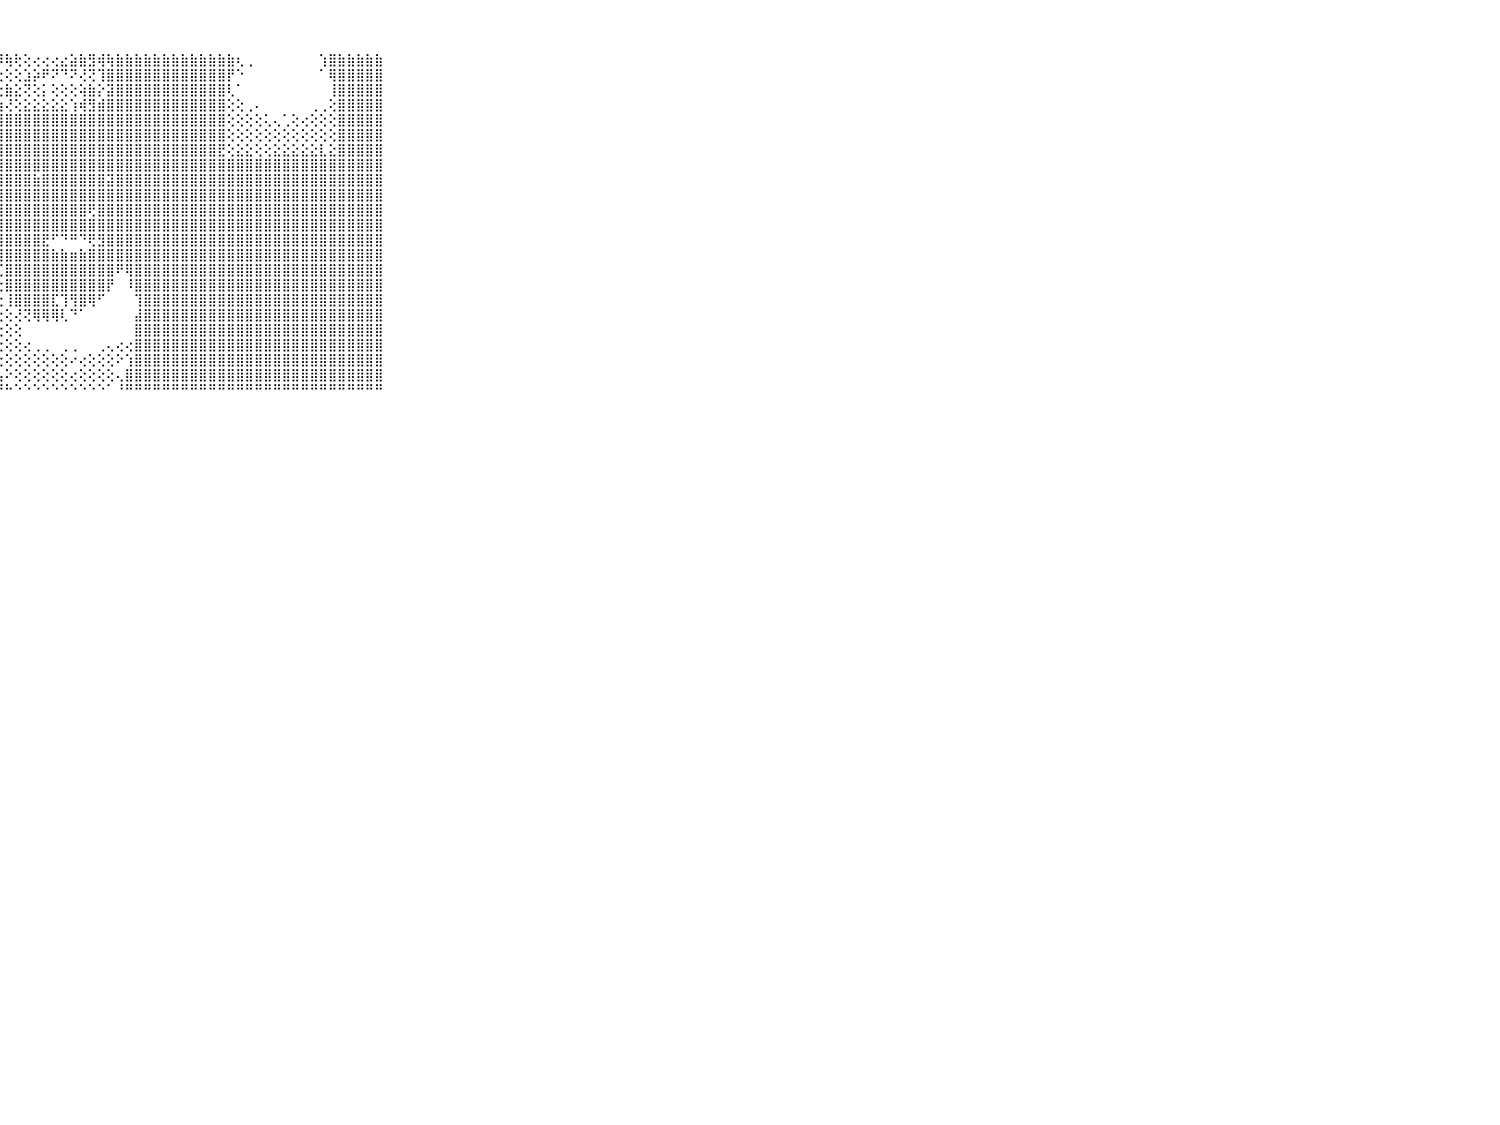

⠀⠀⠀⠀⠀⠀⠀⠀⠀⠀⠀⣵⣷⣷⣷⣷⣷⣷⣷⣷⣷⣾⣷⣷⣷⣷⣷⡿⢷⢗⢕⢔⢔⢔⣔⣵⣷⣻⢾⢷⣷⣷⣷⣷⣷⣷⣷⣷⣷⣷⣷⣷⣷⢆⢀⠀⠀⠀⠀⠀⠀⠀⢱⣿⣷⣷⣷⣷⣷⠀⠀⠀⠀⠀⠀⠀⠀⠀⠀⠀⠀
⠀⠀⠀⠀⠀⠀⠀⠀⠀⠀⠀⣿⣿⣿⣿⣿⣿⣿⣿⣿⣿⣿⣿⣿⣿⡿⢿⢕⢕⢕⣱⡵⠟⠝⠙⠝⢜⢝⢹⣿⣿⣿⣿⣿⣿⣿⣿⣿⣿⣿⣿⣿⡟⠑⠀⠀⠀⠀⠀⠀⠀⠀⠁⢿⣿⣿⣿⣿⣿⠀⠀⠀⠀⠀⠀⠀⠀⠀⠀⠀⠀
⠀⠀⠀⠀⠀⠀⠀⠀⠀⠀⠀⣸⣿⣿⣿⣿⣿⣿⣿⣿⣿⣿⣿⣿⡿⢕⡕⢕⣷⣕⢝⢕⡅⢕⢕⢕⢵⣷⡕⣽⣿⣿⣿⣿⣿⣿⣿⣿⣿⣿⣿⣿⢇⠁⠀⠀⠀⠀⠀⠀⠀⠀⠀⢸⣿⣿⣿⣿⣿⠀⠀⠀⠀⠀⠀⠀⠀⠀⠀⠀⠀
⠀⠀⠀⠀⠀⠀⠀⠀⠀⠀⠀⣿⣿⣿⣿⣿⣿⣿⣿⣿⣿⣿⣿⣏⢕⣾⢇⢱⢜⢕⣕⣕⣕⣕⣕⢱⢾⣻⣾⣿⣿⣿⣿⣿⣿⣿⣿⣿⣿⣿⣿⣿⢕⢕⢀⠄⠀⠀⠀⠀⠀⢀⢀⢕⣿⣿⣿⣿⣿⠀⠀⠀⠀⠀⠀⠀⠀⠀⠀⠀⠀
⠀⠀⠀⠀⠀⠀⠀⠀⠀⠀⠀⣿⣿⣿⣿⣿⣿⣿⣿⣿⣿⣿⣿⣿⢕⡝⢻⣿⣿⣿⣿⣿⣿⣿⣿⣿⣿⣿⣿⣿⣿⣿⣿⣿⣿⣿⣿⣿⣿⣿⣿⣿⢕⢕⢕⢕⢅⢄⢁⢕⢔⢕⢕⢕⣿⣿⣿⣿⣿⠀⠀⠀⠀⠀⠀⠀⠀⠀⠀⠀⠀
⠀⠀⠀⠀⠀⠀⠀⠀⠀⠀⠀⣿⣿⣿⣿⣿⣿⣿⣿⣿⣿⣿⣿⣿⢕⢵⣼⣿⣿⣿⣿⣿⣿⣿⣿⣿⣿⣿⣿⣿⣿⣿⣿⣿⣿⣿⣿⣿⣿⣿⣿⣿⢕⢕⢕⢕⢕⢕⢕⢕⢕⢕⢕⢕⣿⣿⣿⣿⣿⠀⠀⠀⠀⠀⠀⠀⠀⠀⠀⠀⠀
⠀⠀⠀⠀⠀⠀⠀⠀⠀⠀⠀⣿⣿⣿⣿⣿⣿⣿⣿⣿⣿⣿⣿⣿⢕⢕⣿⣿⣿⣿⣿⣿⣿⣿⣿⣿⣿⣿⣿⣿⣿⣿⣿⣿⣿⣿⣿⣿⣿⣿⣿⣟⢕⣕⣕⢕⢕⣕⣕⣕⣕⣕⣇⣕⣿⣿⣿⣿⣿⠀⠀⠀⠀⠀⠀⠀⠀⠀⠀⠀⠀
⠀⠀⠀⠀⠀⠀⠀⠀⠀⠀⠀⣿⣿⣿⣿⣿⣿⣿⣿⣿⣿⣿⣿⣿⢕⢕⣿⣿⣿⣿⣿⣿⣿⣿⣿⣿⣿⣿⣿⣿⣿⣿⣿⣿⣿⣿⣿⣿⣿⣿⣿⣿⣿⣿⣿⣿⣿⣿⣿⣿⣿⣿⣿⣿⣿⣿⣿⣿⣿⠀⠀⠀⠀⠀⠀⠀⠀⠀⠀⠀⠀
⠀⠀⠀⠀⠀⠀⠀⠀⠀⠀⠀⣿⣿⣿⣿⣿⣿⣿⣿⣿⣿⣿⣿⣿⡇⢕⣿⣿⣿⣿⣿⣷⣿⣿⣿⣿⣿⣿⣿⣽⣿⣿⣿⣿⣿⣿⣿⣿⣿⣿⣿⣿⣿⣿⣿⣿⣿⣿⣿⣿⣿⣿⣿⣿⣿⣿⣿⣿⣿⠀⠀⠀⠀⠀⠀⠀⠀⠀⠀⠀⠀
⠀⠀⠀⠀⠀⠀⠀⠀⠀⠀⠀⣿⣿⣿⣿⣿⣿⣿⣿⣿⣿⣿⣿⣿⣿⣷⣿⣿⣿⣿⣿⣿⣿⣿⣿⣿⣿⣿⣿⣿⣿⣿⣿⣿⣿⣿⣿⣿⣿⣿⣿⣿⣿⣿⣿⣿⣿⣿⣿⣿⣿⣿⣿⣿⣿⣿⣿⣿⣿⠀⠀⠀⠀⠀⠀⠀⠀⠀⠀⠀⠀
⠀⠀⠀⠀⠀⠀⠀⠀⠀⠀⠀⣿⣿⣿⣿⣿⣿⣿⣿⣿⣿⣿⣿⣿⣿⣿⣿⣿⣿⣿⣿⣿⣿⣿⣿⣿⣿⢟⣿⣿⣿⣿⣿⣿⣿⣿⣿⣿⣿⣿⣿⣿⣿⣿⣿⣿⣿⣿⣿⣿⣿⣿⣿⣿⣿⣿⣿⣿⣿⠀⠀⠀⠀⠀⠀⠀⠀⠀⠀⠀⠀
⠀⠀⠀⠀⠀⠀⠀⠀⠀⠀⠀⣿⣿⣿⣿⣿⣿⣿⣿⣿⣿⣿⣿⣿⣿⣿⣿⣿⣿⣿⣿⣿⣿⣿⣿⣿⣿⣿⣿⣿⣿⣿⣿⣿⣿⣿⣿⣿⣿⣿⣿⣿⣿⣿⣿⣿⣿⣿⣿⣿⣿⣿⣿⣿⣿⣿⣿⣿⣿⠀⠀⠀⠀⠀⠀⠀⠀⠀⠀⠀⠀
⠀⠀⠀⠀⠀⠀⠀⠀⠀⠀⠀⣿⣿⣿⣿⣿⣿⣿⣿⣿⣿⣿⣿⣿⣿⣿⣿⣿⣿⣿⣿⣿⣟⠋⠙⠛⠙⢟⣻⣿⣿⣿⣿⣿⣿⣿⣿⣿⣿⣿⣿⣿⣿⣿⣿⣿⣿⣿⣿⣿⣿⣿⣿⣿⣿⣿⣿⣿⣿⠀⠀⠀⠀⠀⠀⠀⠀⠀⠀⠀⠀
⠀⠀⠀⠀⠀⠀⠀⠀⠀⠀⠀⣿⣿⣿⣿⣿⣿⣿⣿⣿⣿⣿⣿⣿⣿⣿⣿⣿⣿⣿⣿⣿⣿⣷⣷⣶⣷⣿⣿⣿⣿⣿⣿⣿⣿⣿⣿⣿⣿⣿⣿⣿⣿⣿⣿⣿⣿⣿⣿⣿⣿⣿⣿⣿⣿⣿⣿⣿⣿⠀⠀⠀⠀⠀⠀⠀⠀⠀⠀⠀⠀
⠀⠀⠀⠀⠀⠀⠀⠀⠀⠀⠀⣿⣿⣿⣿⣿⣿⣿⣿⣿⣿⣿⣿⣿⣿⣿⣿⢏⣿⣿⣿⣿⣿⣿⣿⣿⣿⣿⣿⣿⠟⢿⣿⣿⣿⣿⣿⣿⣿⣿⣿⣿⣿⣿⣿⣿⣿⣿⣿⣿⣿⣿⣿⣿⣿⣿⣿⣿⣿⠀⠀⠀⠀⠀⠀⠀⠀⠀⠀⠀⠀
⠀⠀⠀⠀⠀⠀⠀⠀⠀⠀⠀⣿⣿⣿⣿⣿⣿⣿⣿⣿⣿⣿⣿⣿⣿⣿⢇⢔⣿⣿⣿⣿⣿⣿⣿⣿⣿⣿⣿⡟⠀⠸⣿⣿⣿⣿⣿⣿⣿⣿⣿⣿⣿⣿⣿⣿⣿⣿⣿⣿⣿⣿⣿⣿⣿⣿⣿⣿⣿⠀⠀⠀⠀⠀⠀⠀⠀⠀⠀⠀⠀
⠀⠀⠀⠀⠀⠀⠀⠀⠀⠀⠀⣿⣿⣿⣿⣿⣿⣿⣿⣿⣿⣿⣿⣿⣿⣿⢕⢕⢸⣿⣿⣿⣿⣏⢹⢻⣿⢿⠋⠀⠀⠀⢹⣿⣿⣿⣿⣿⣿⣿⣿⣿⣿⣿⣿⣿⣿⣿⣿⣿⣿⣿⣿⣿⣿⣿⣿⣿⣿⠀⠀⠀⠀⠀⠀⠀⠀⠀⠀⠀⠀
⠀⠀⠀⠀⠀⠀⠀⠀⠀⠀⠀⣿⣿⣿⣿⣿⣿⣿⣿⣿⣿⣿⣿⣿⣿⡿⠁⢕⢕⢜⢝⢿⢿⢿⢇⠙⠁⠀⠀⠀⠀⠀⣼⣿⣿⣿⣿⣿⣿⣿⣿⣿⣿⣿⣿⣿⣿⣿⣿⣿⣿⣿⣿⣿⣿⣿⣿⣿⣿⠀⠀⠀⠀⠀⠀⠀⠀⠀⠀⠀⠀
⠀⠀⠀⠀⠀⠀⠀⠀⠀⠀⠀⣿⣿⣿⣿⣿⣿⣿⣿⣿⣿⣿⣿⣿⣿⣯⢄⢔⢕⢕⠀⠀⠀⠀⠀⠀⠀⠀⠀⠀⠀⠀⣿⣿⣿⣿⣿⣿⣿⣿⣿⣿⣿⣿⣿⣿⣿⣿⣿⣿⣿⣿⣿⣿⣿⣿⣿⣿⣿⠀⠀⠀⠀⠀⠀⠀⠀⠀⠀⠀⠀
⠀⠀⠀⠀⠀⠀⠀⠀⠀⠀⠀⣿⣿⣿⣿⣿⣿⣿⣿⣿⣿⣿⣿⣿⣿⣿⡇⢕⢕⢕⢔⢀⢀⠀⢀⢀⠀⠀⢀⢄⢔⢔⣿⣿⣿⣿⣿⣿⣿⣿⣿⣿⣿⣿⣿⣿⣿⣿⣿⣿⣿⣿⣿⣿⣿⣿⣿⣿⣿⠀⠀⠀⠀⠀⠀⠀⠀⠀⠀⠀⠀
⠀⠀⠀⠀⠀⠀⠀⠀⠀⠀⠀⣿⣿⣿⣿⣿⣿⣿⣿⣿⣿⣿⣿⣿⣿⣿⣷⢕⢕⢕⢕⢕⢕⢕⢕⠔⢔⢕⢕⢕⠕⢱⣿⣿⣿⣿⣿⣿⣿⣿⣿⣿⣿⣿⣿⣿⣿⣿⣿⣿⣿⣿⣿⣿⣿⣿⣿⣿⣿⠀⠀⠀⠀⠀⠀⠀⠀⠀⠀⠀⠀
⠀⠀⠀⠀⠀⠀⠀⠀⠀⠀⠀⣿⣿⣿⣿⣿⣿⣿⣿⣿⣿⣿⣿⣿⣿⣿⣿⣧⠕⢕⢕⢕⢕⢕⢕⢔⢕⢕⢕⢕⢄⣿⣿⣿⣿⣿⣿⣿⣿⣿⣿⣿⣿⣿⣿⣿⣿⣿⣿⣿⣿⣿⣿⣿⣿⣿⣿⣿⣿⠀⠀⠀⠀⠀⠀⠀⠀⠀⠀⠀⠀
⠀⠀⠀⠀⠀⠀⠀⠀⠀⠀⠀⠛⠛⠛⠛⠛⠛⠛⠛⠛⠛⠛⠛⠛⠛⠛⠛⠛⠓⠑⠑⠑⠑⠑⠑⠑⠑⠑⠑⠁⠘⠛⠛⠛⠛⠛⠛⠛⠛⠛⠛⠛⠛⠛⠛⠛⠛⠛⠛⠛⠛⠛⠛⠛⠛⠛⠛⠛⠛⠀⠀⠀⠀⠀⠀⠀⠀⠀⠀⠀⠀